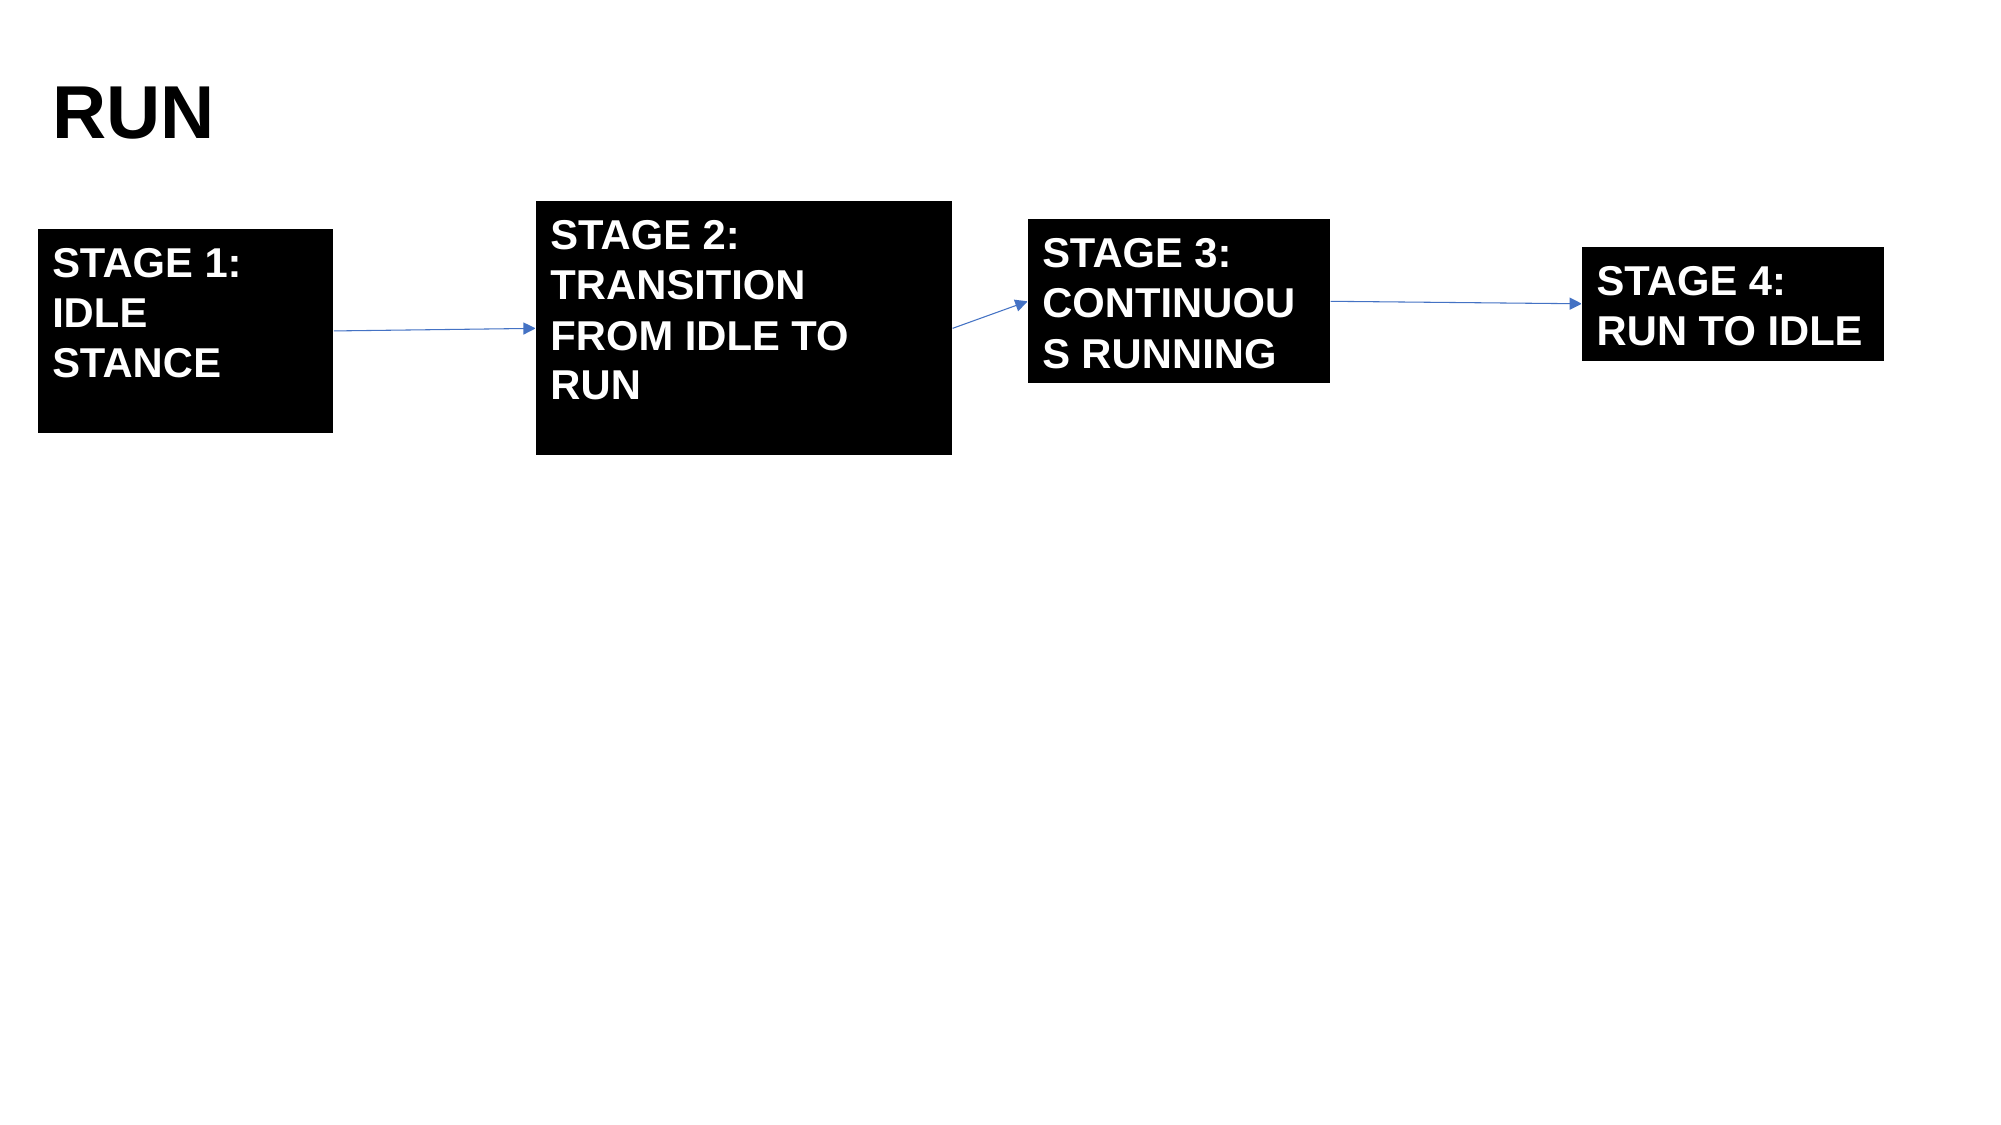

RUN
STAGE 2:
TRANSITION FROM IDLE TO RUN

STAGE 3:
CONTINUOUS RUNNING
STAGE 1:
IDLE STANCE

STAGE 4:
RUN TO IDLE